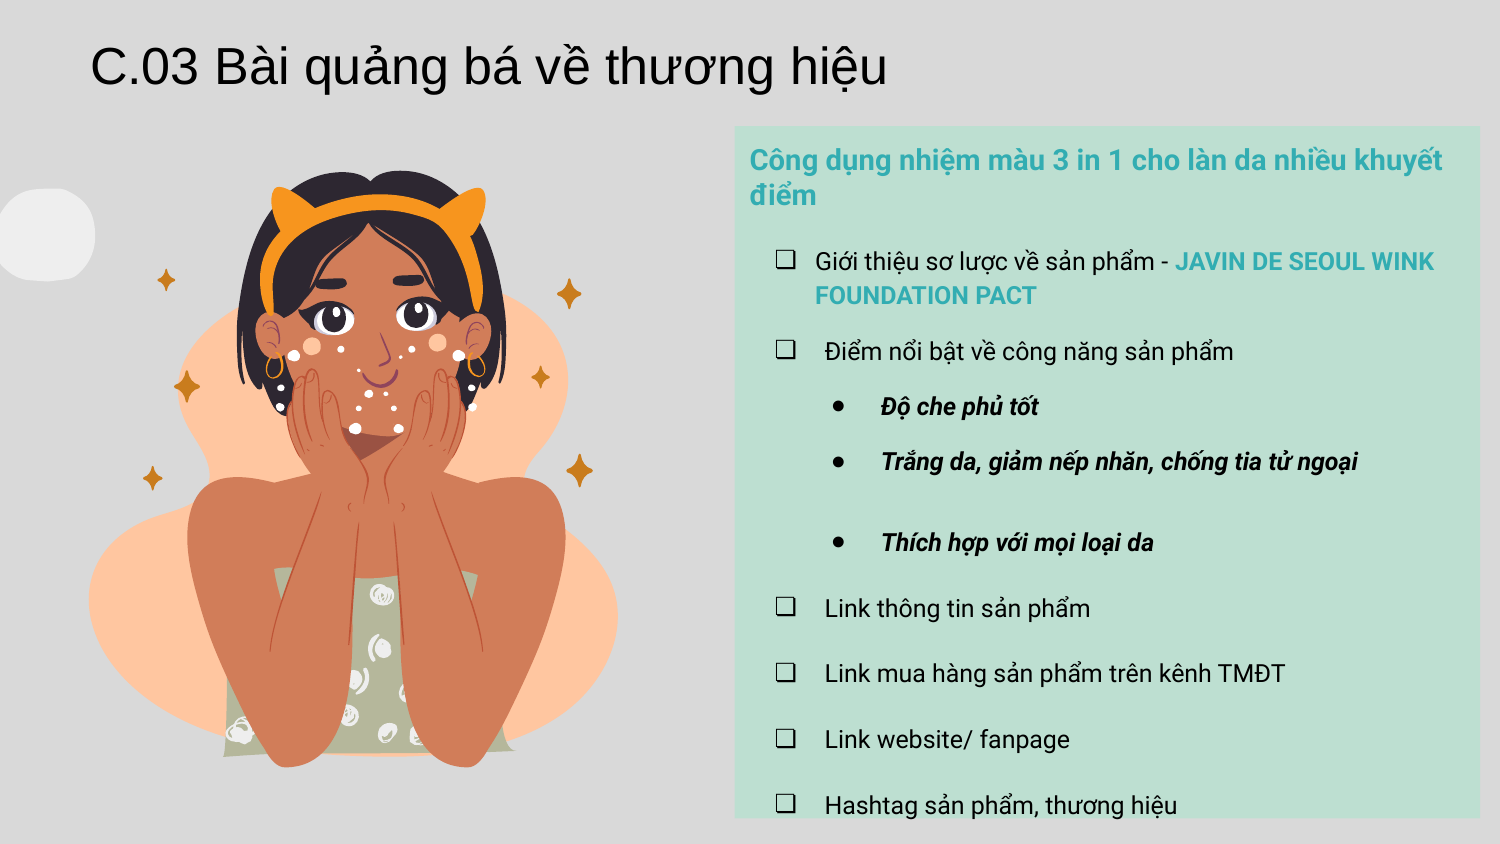

# C.03 Bài quảng bá về thương hiệu

Công dụng nhiệm màu 3 in 1 cho làn da nhiều khuyết điểm

Giới thiệu sơ lược về sản phẩm - JAVIN DE SEOUL WINK FOUNDATION PACT
Điểm nổi bật về công năng sản phẩm
Độ che phủ tốt
Trắng da, giảm nếp nhăn, chống tia tử ngoại
Thích hợp với mọi loại da
Link thông tin sản phẩm
Link mua hàng sản phẩm trên kênh TMĐT
Link website/ fanpage
Hashtag sản phẩm, thương hiệu